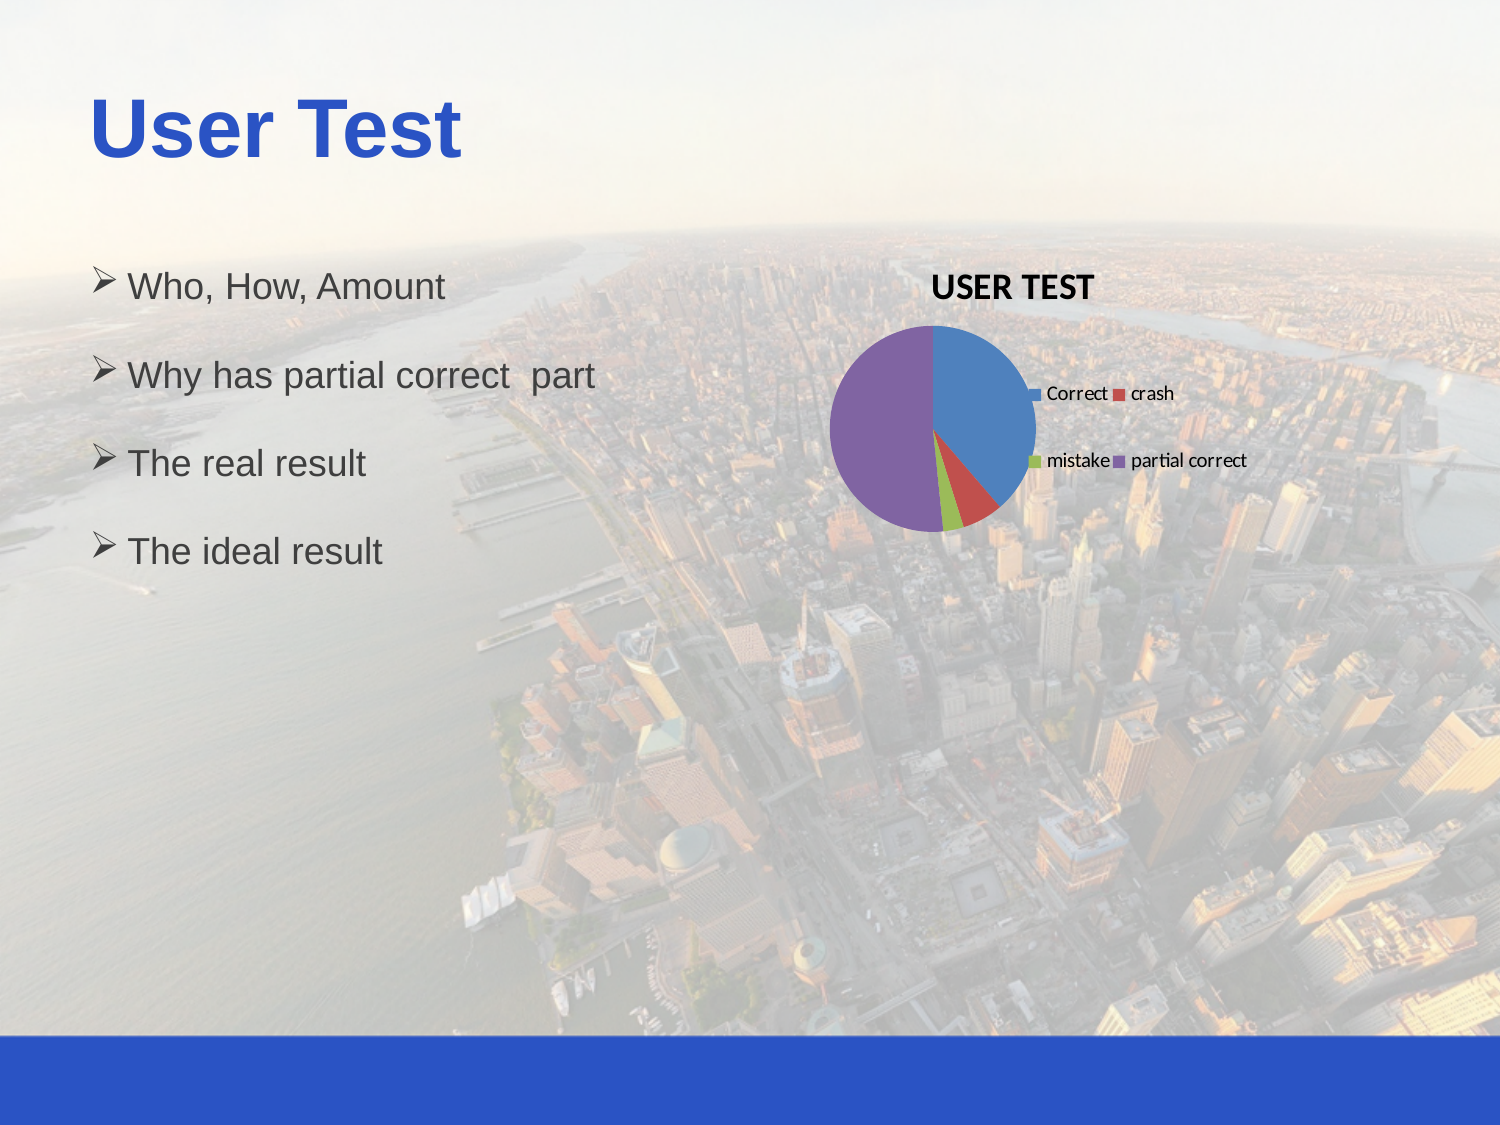

User Test
Who, How, Amount
Why has partial correct  part
The real result
The ideal result

### Chart:

| Category | USER TEST |
|---|---|
| Correct | 12.0 |
| crash | 2.0 |
| mistake | 1.0 |
| partial correct | 16.0 |